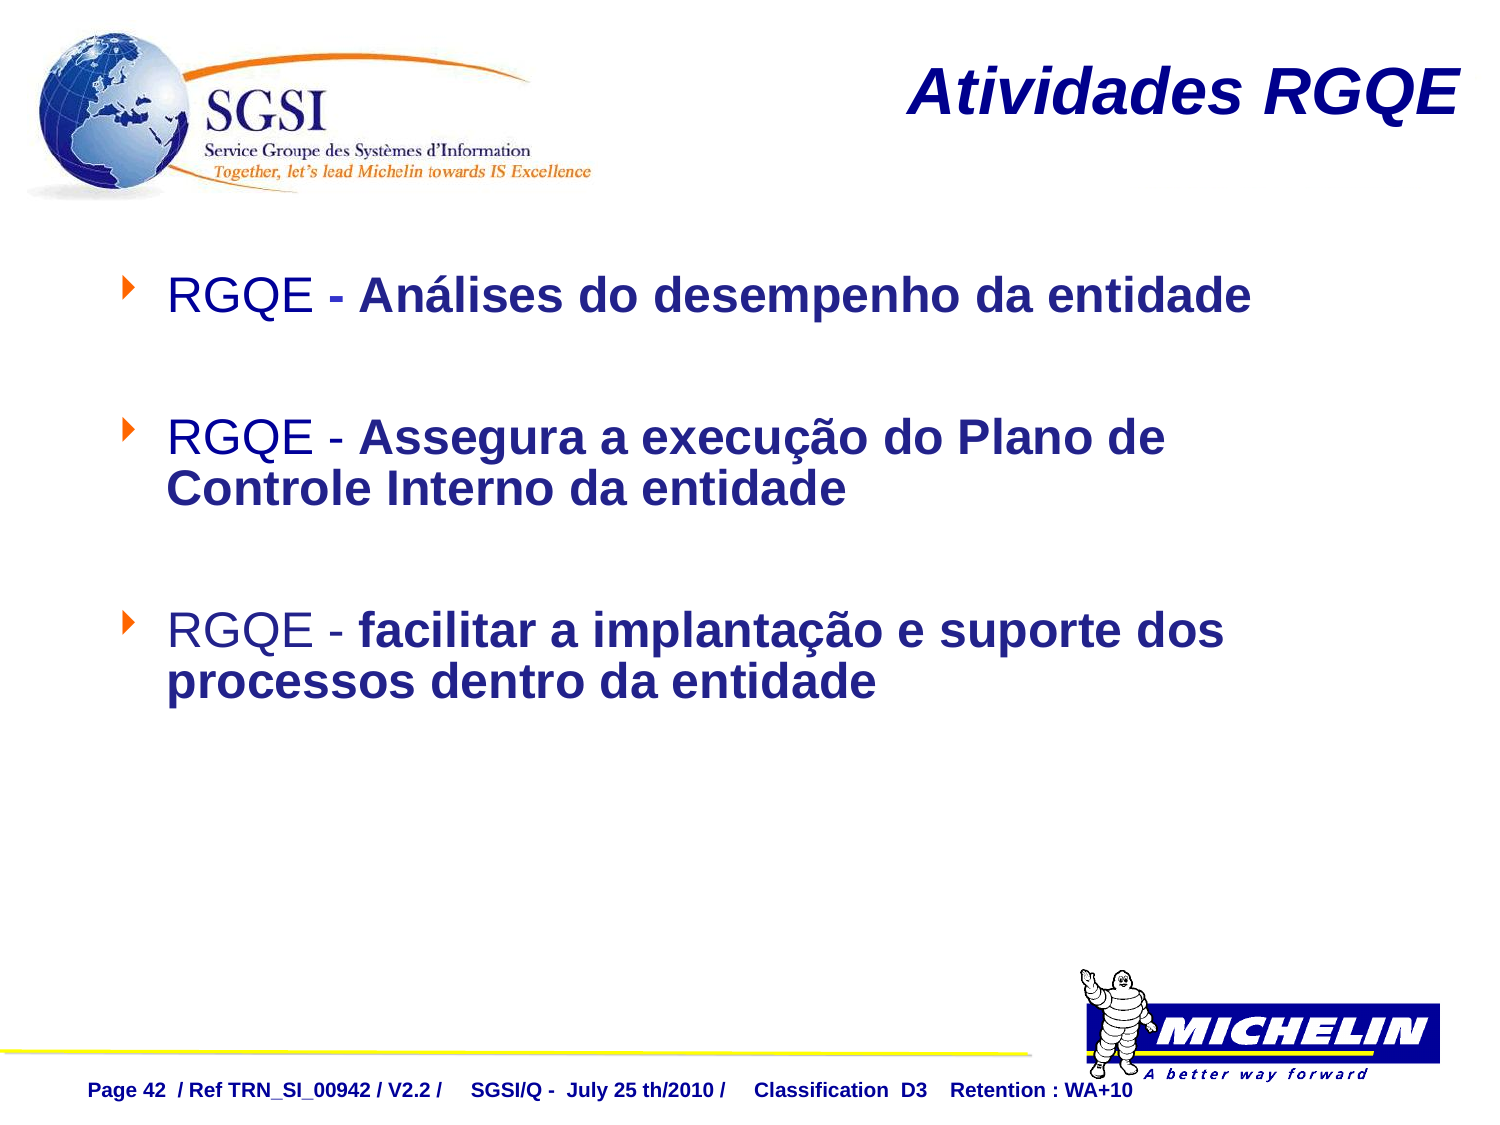

# Atividades RGQE
RGQE - Análises do desempenho da entidade

RGQE - Assegura a execução do Plano de Controle Interno da entidade

RGQE - facilitar a implantação e suporte dos processos dentro da entidade

Page 42  / Ref TRN_SI_00942 / V2.2 /     SGSI/Q -  July 25 th/2010 /     Classification  D3    Retention : WA+10